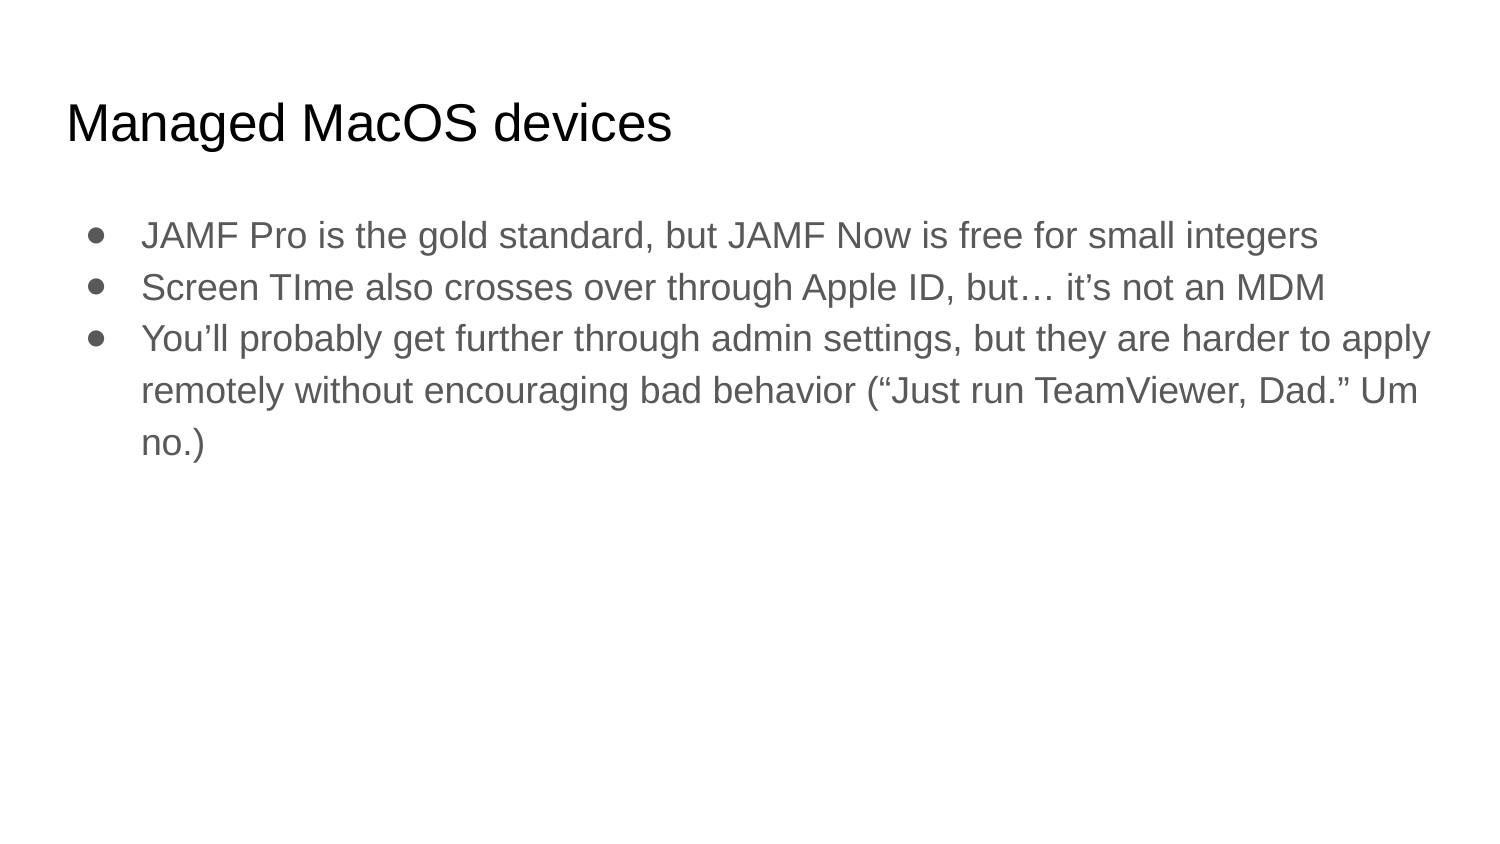

# Managed MacOS devices
JAMF Pro is the gold standard, but JAMF Now is free for small integers
Screen TIme also crosses over through Apple ID, but… it’s not an MDM
You’ll probably get further through admin settings, but they are harder to apply remotely without encouraging bad behavior (“Just run TeamViewer, Dad.” Um no.)